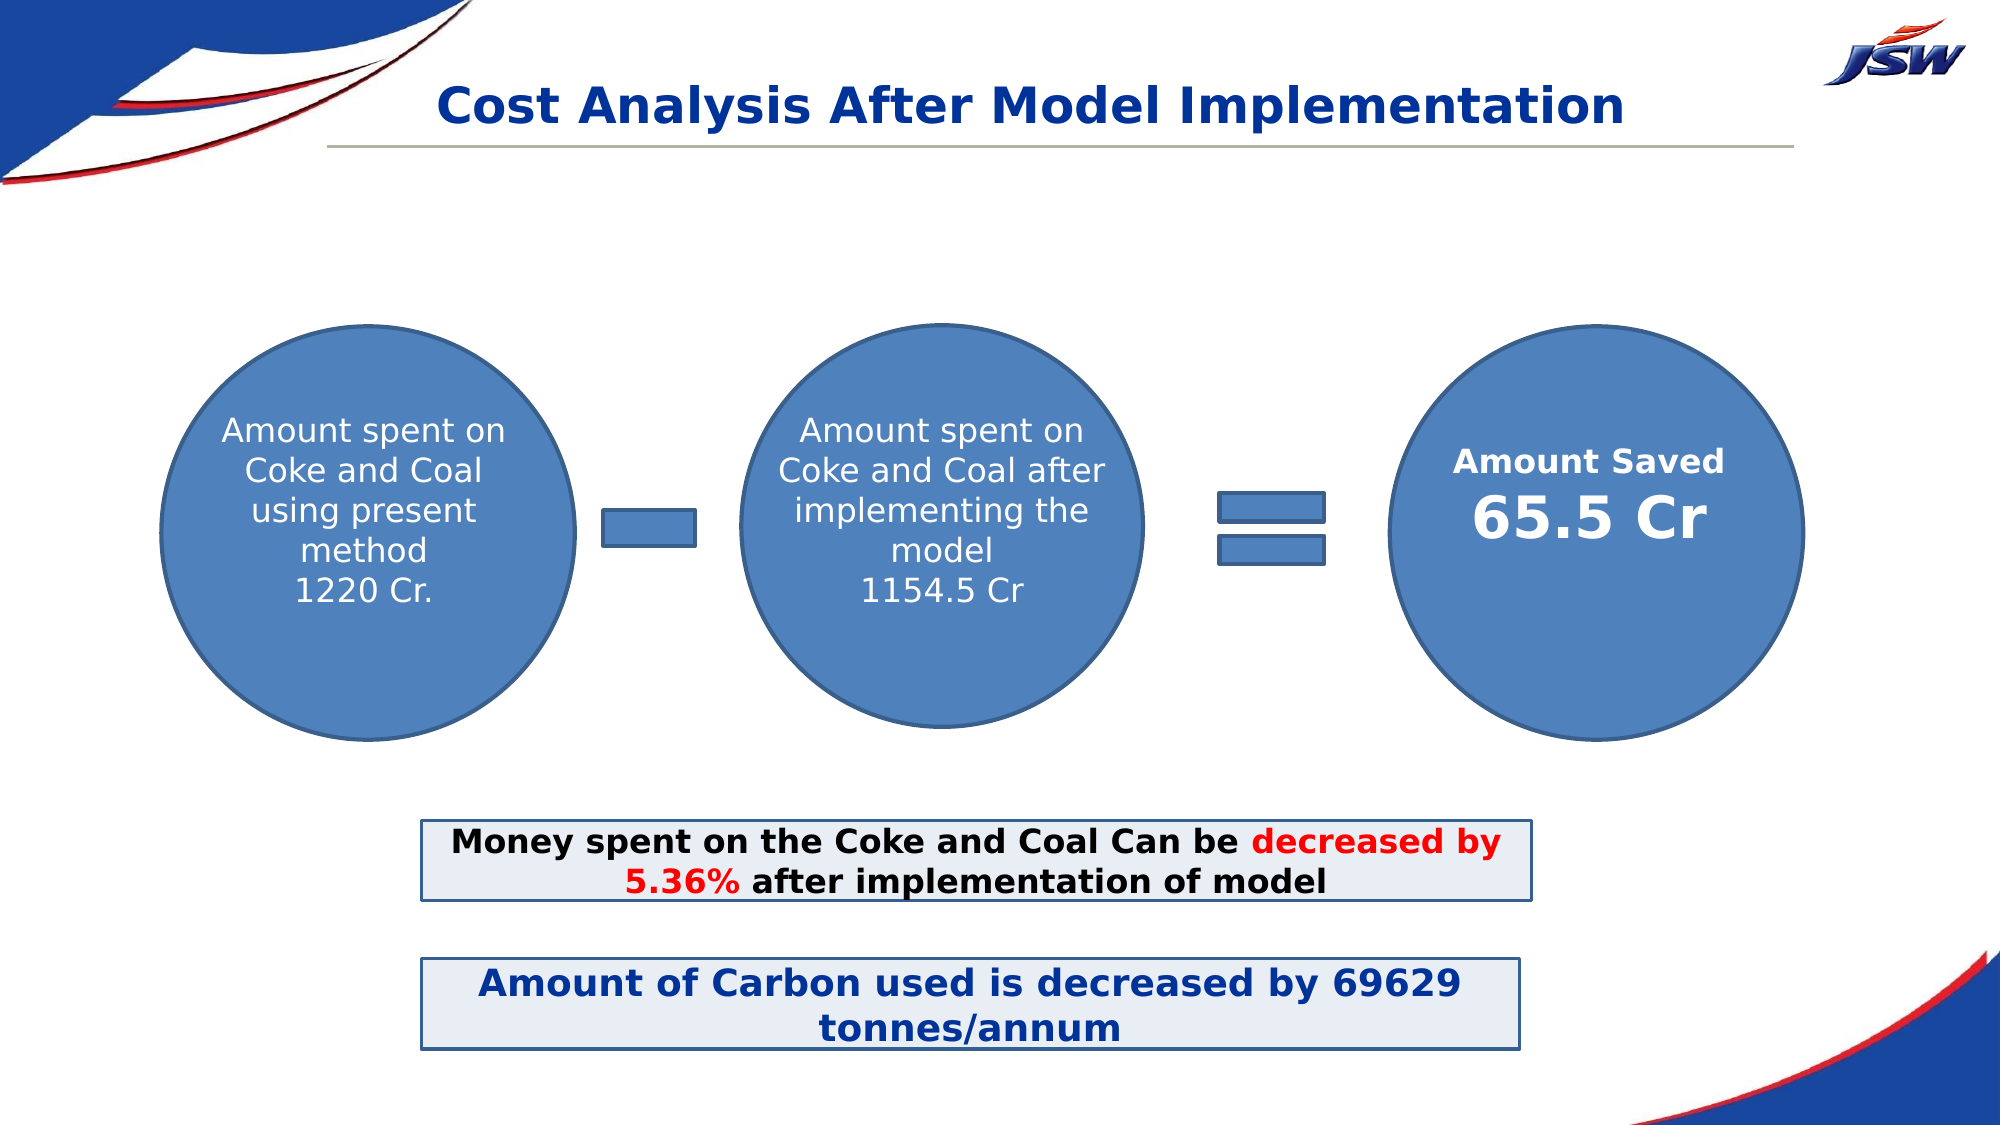

Cost Analysis After Model Implementation

Amount spent on Coke and Coal using present method
1220 Cr.
Amount spent on Coke and Coal after implementing the model
1154.5 Cr
Amount Saved
65.5 Cr

Money spent on the Coke and Coal Can be decreased by 5.36% after implementation of model
Amount of Carbon used is decreased by 69629 tonnes/annum